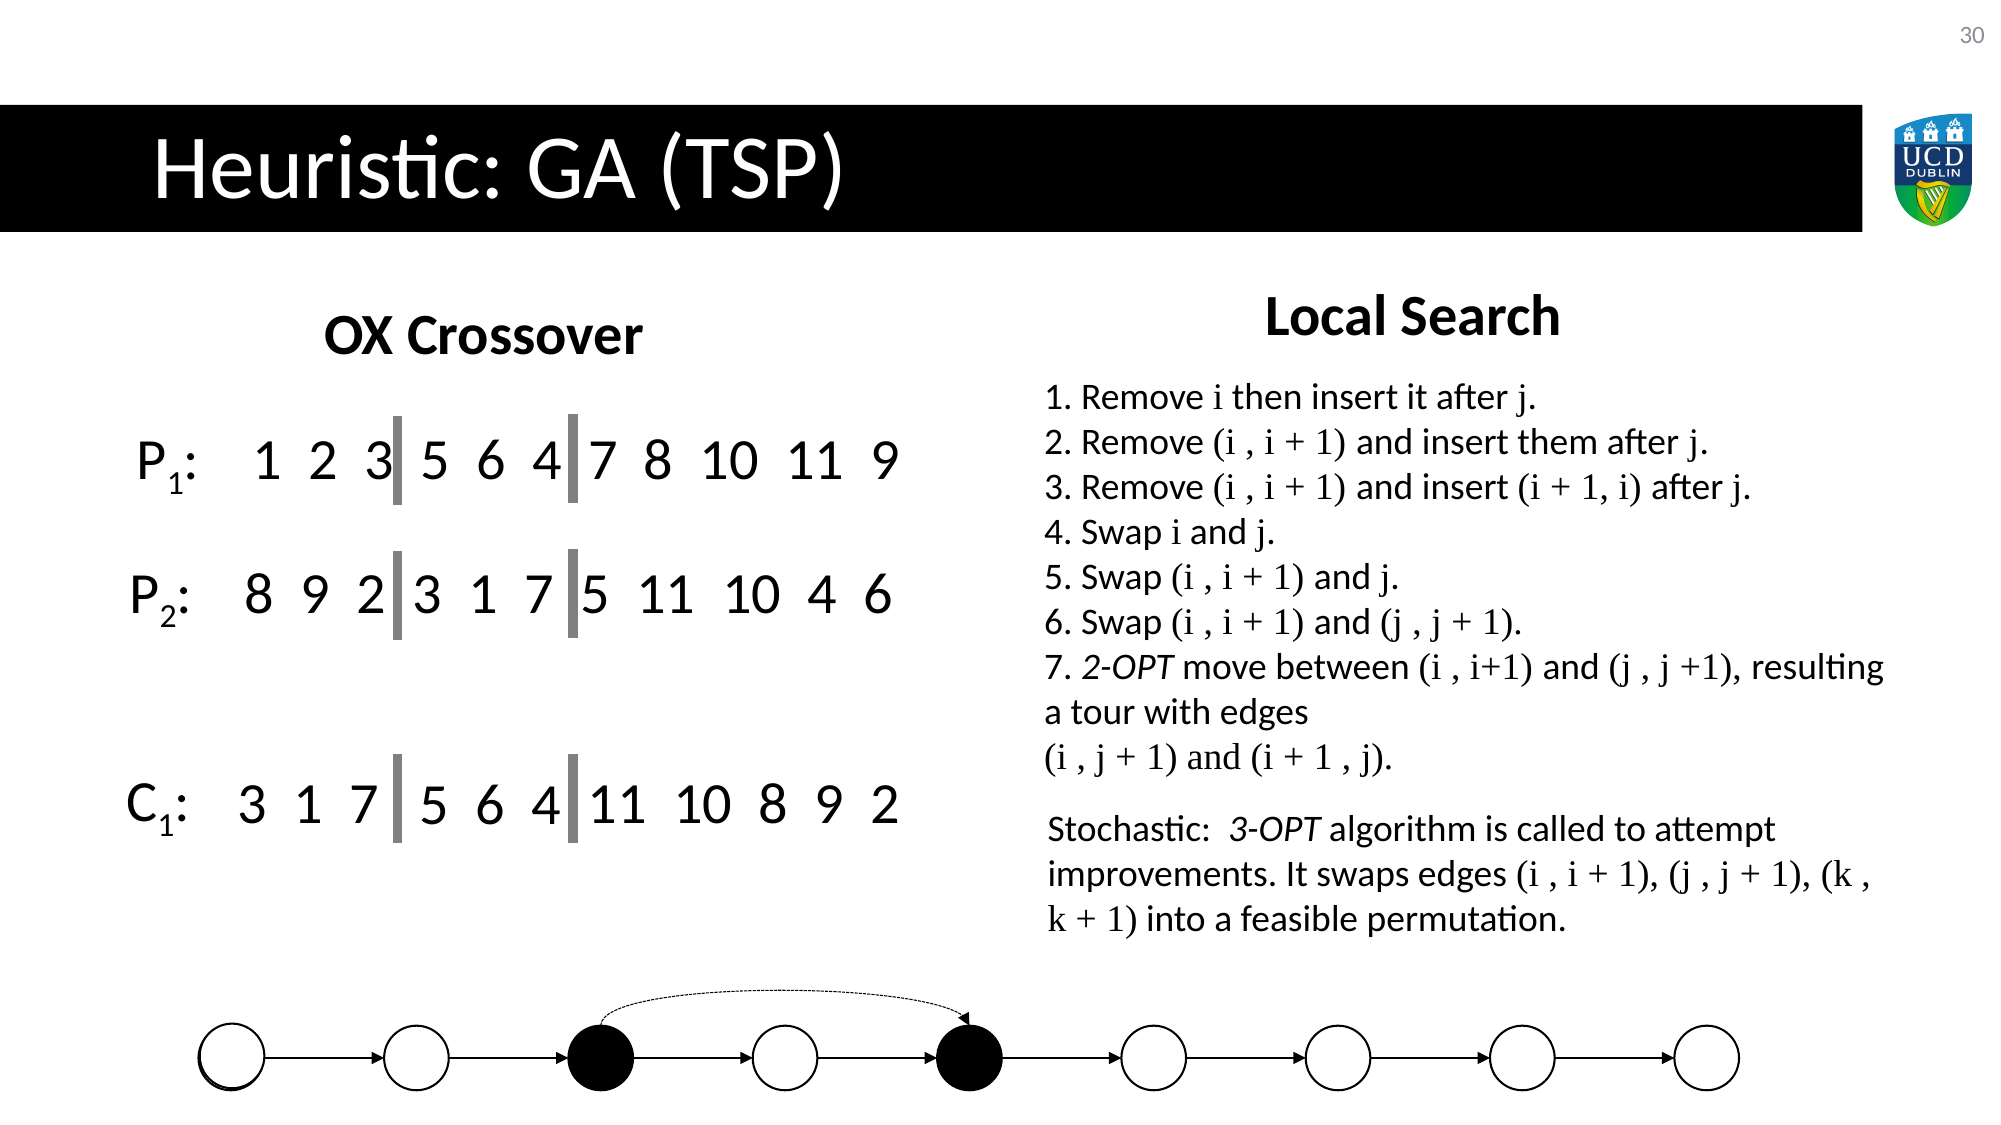

30
# Heuristic: GA (TSP)
Local Search
OX Crossover
1. Remove i then insert it after j.
2. Remove (i , i + 1) and insert them after j.
3. Remove (i , i + 1) and insert (i + 1, i) after j.
4. Swap i and j.
5. Swap (i , i + 1) and j.
6. Swap (i , i + 1) and (j , j + 1).
7. 2-OPT move between (i , i+1) and (j , j +1), resulting a tour with edges
(i , j + 1) and (i + 1 , j).
P1:    1  2  3  5  6  4  7  8  10  11  9
P2:    8  9  2  3  1  7  5  11  10  4  6
C1:
11  10  8  9  2
3  1  7
5  6  4
Stochastic:  3-OPT algorithm is called to attempt improvements. It swaps edges (i , i + 1), (j , j + 1), (k , k + 1) into a feasible permutation.